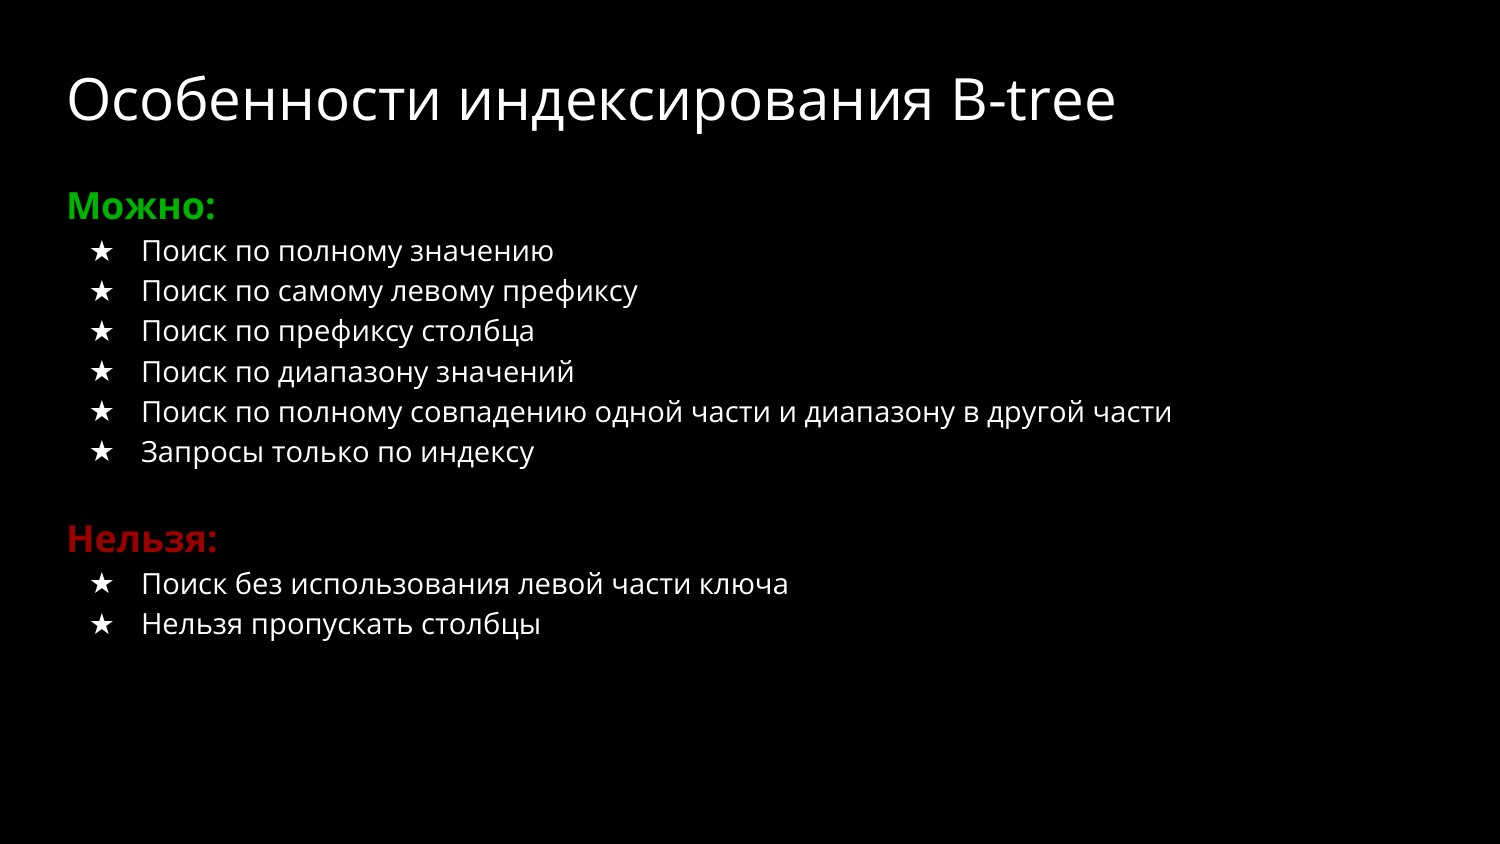

# Особенности индексирования B-tree
Можно:
Поиск по полному значению
Поиск по самому левому префиксу
Поиск по префиксу столбца
Поиск по диапазону значений
Поиск по полному совпадению одной части и диапазону в другой части
Запросы только по индексу

Нельзя:
Поиск без использования левой части ключа
Нельзя пропускать столбцы